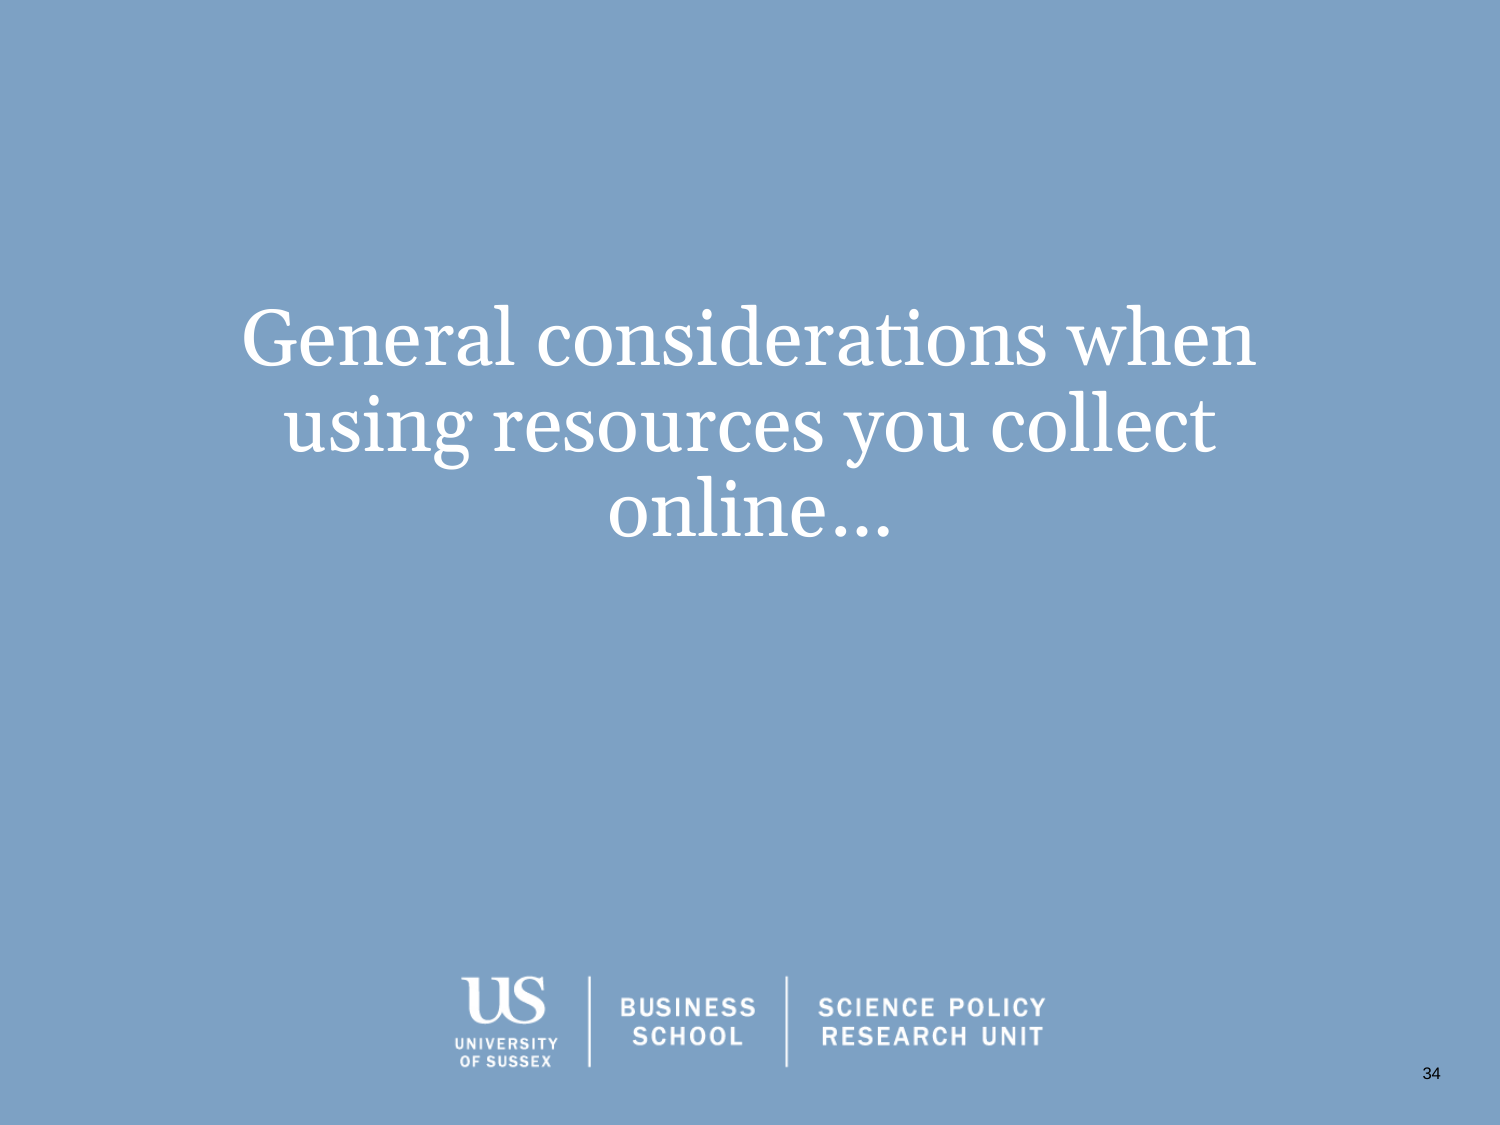

# General considerations when using resources you collect online…